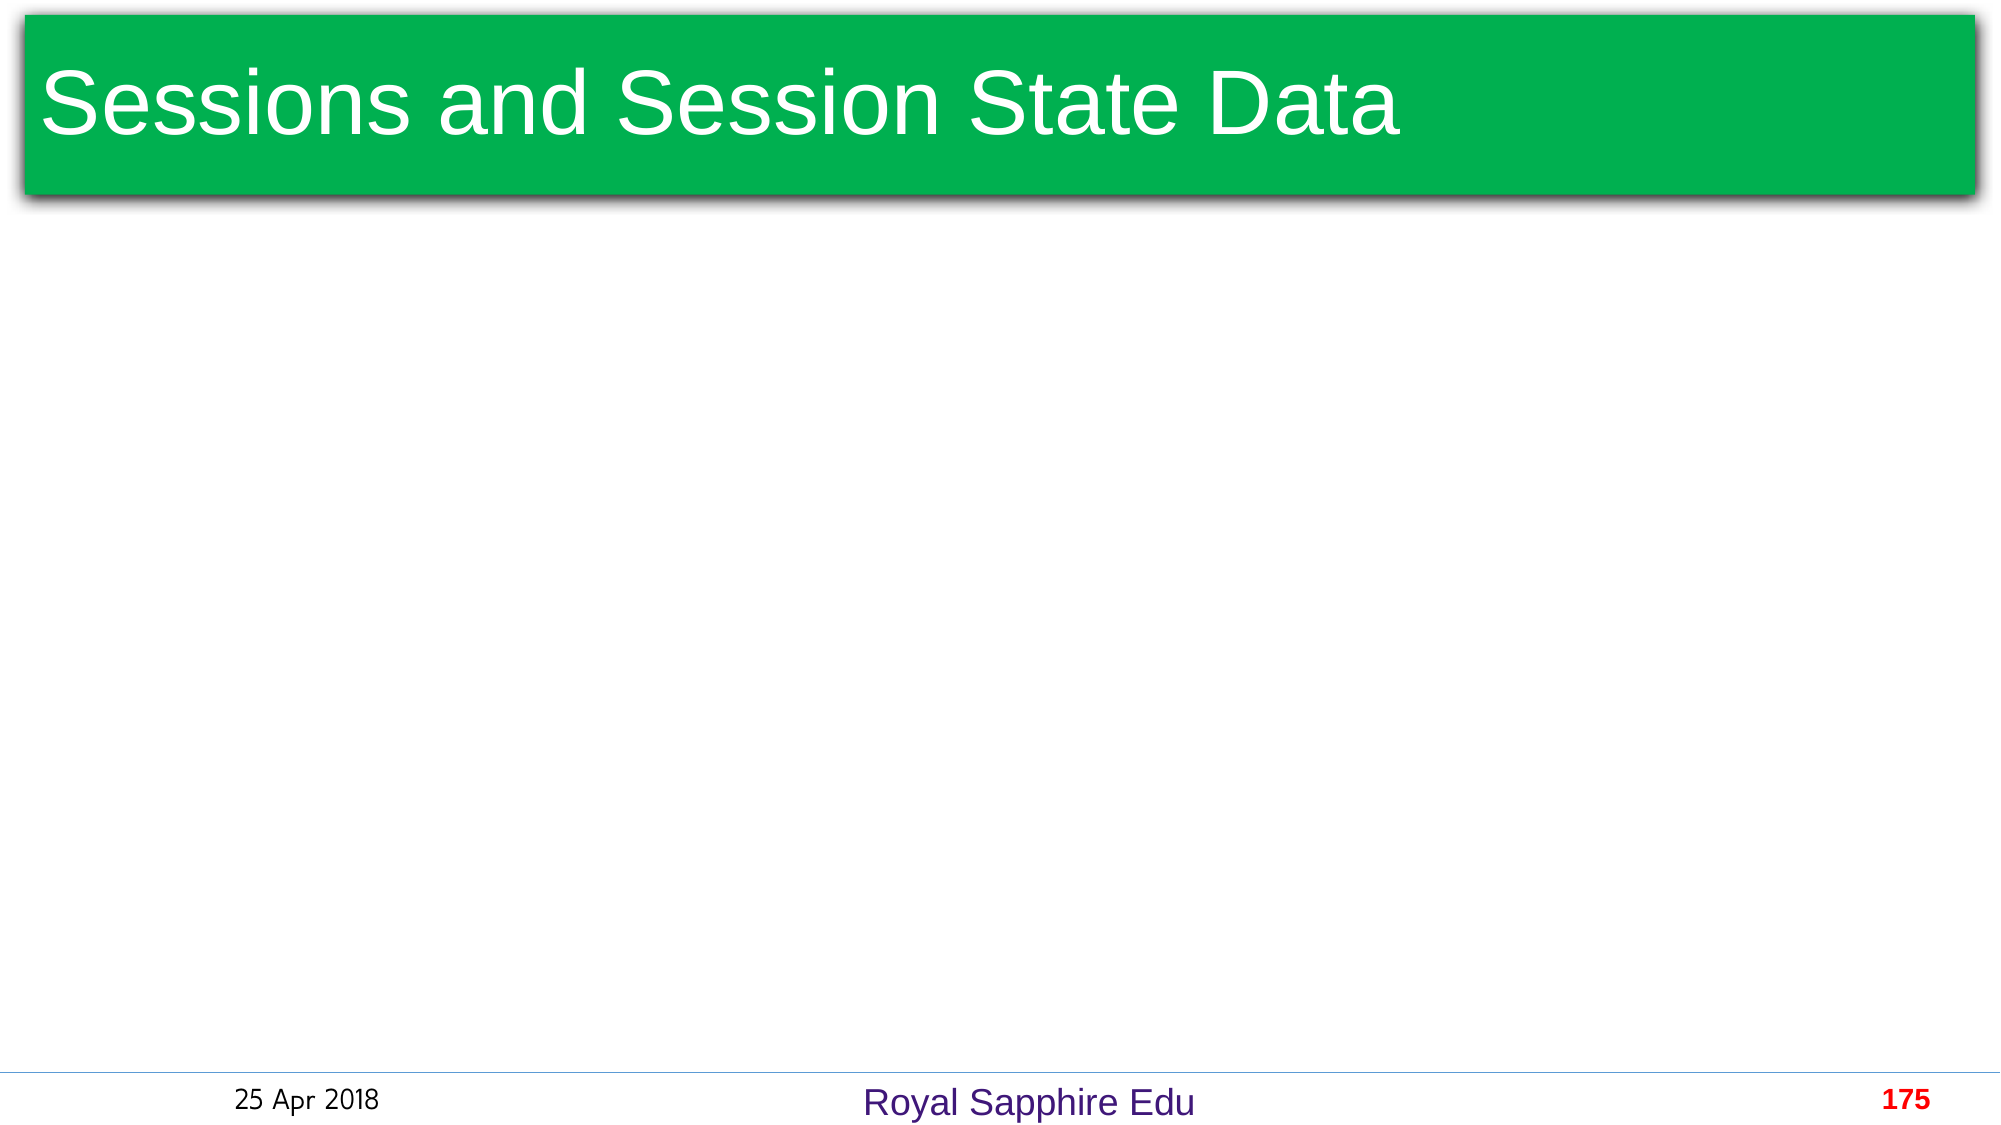

# Sessions and Session State Data

25 Apr 2018
175